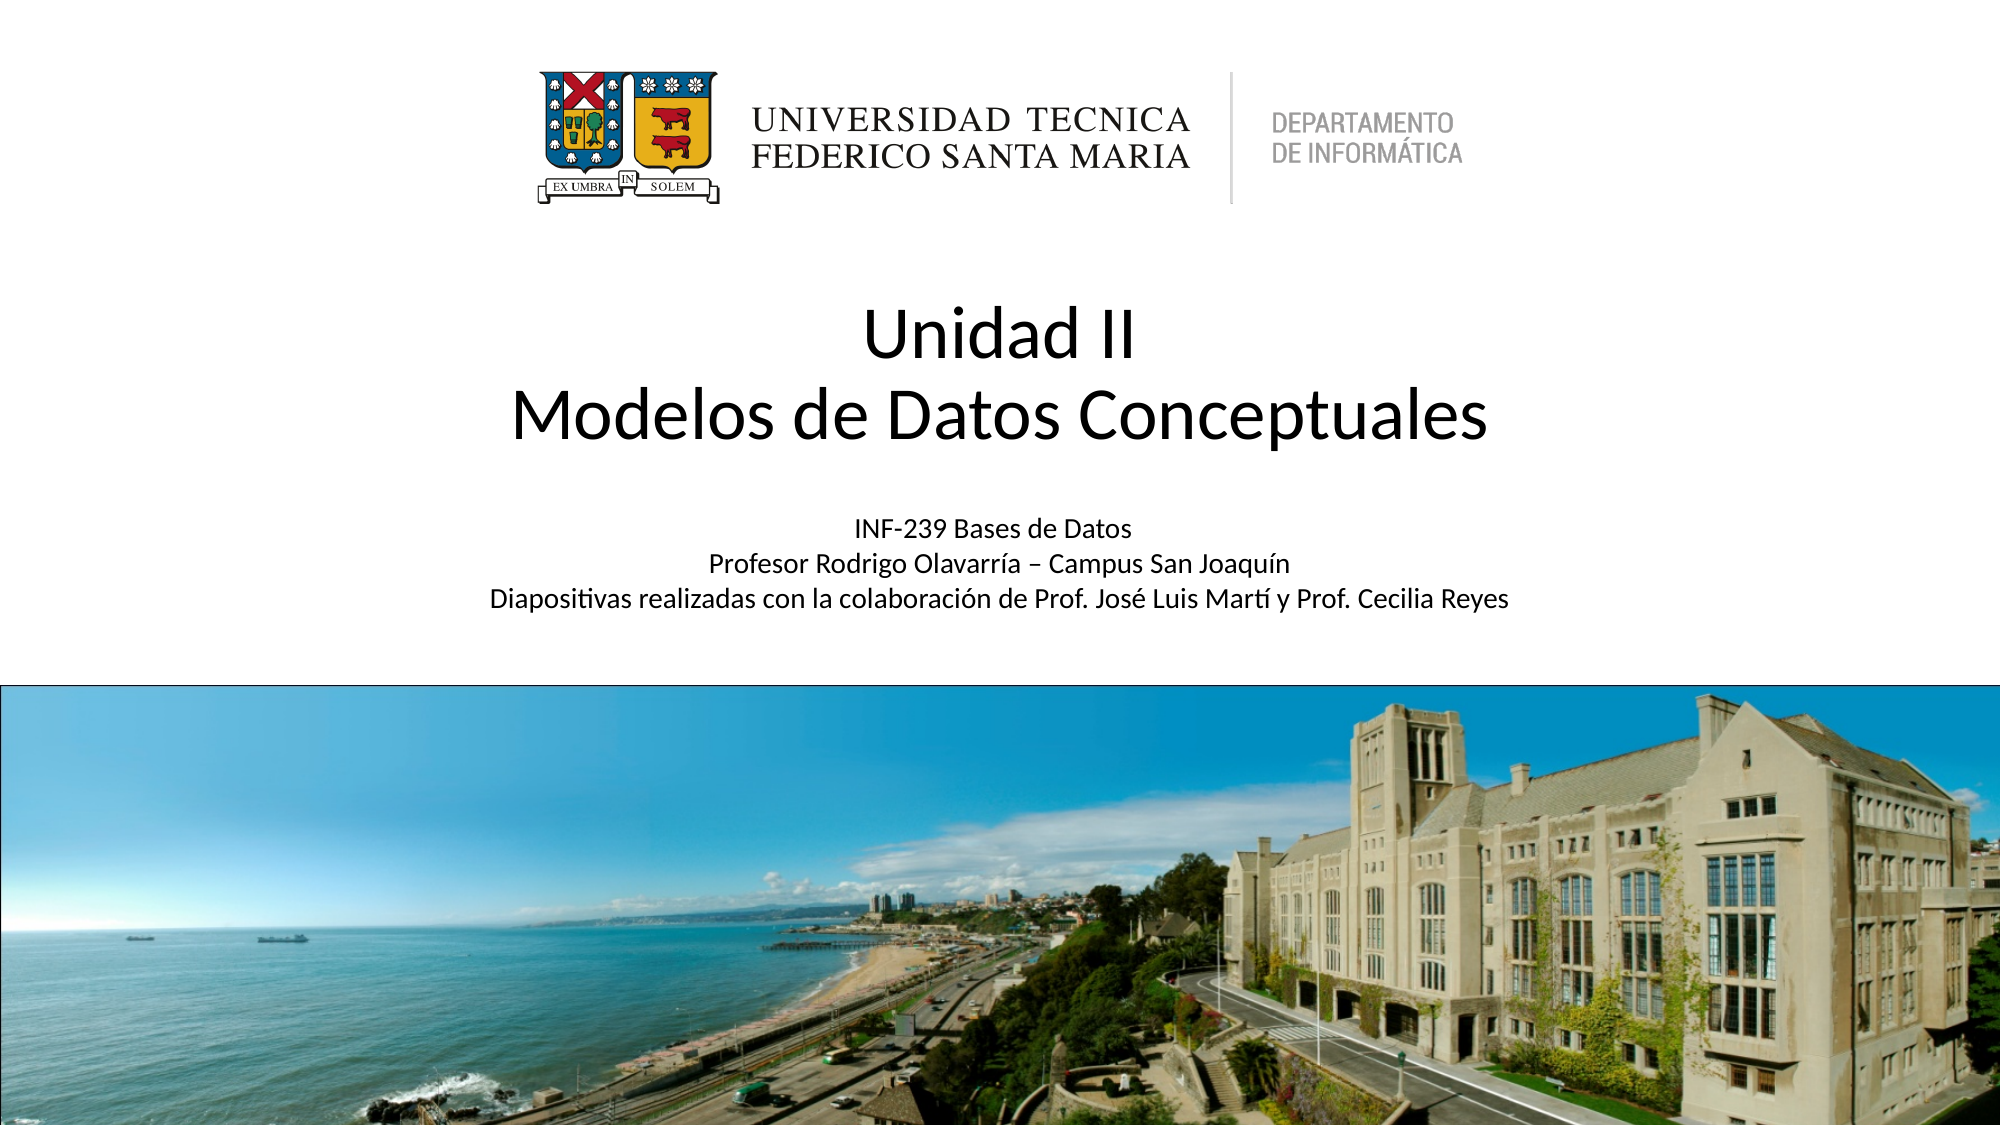

# Unidad II Modelos de Datos Conceptuales
INF-239 Bases de Datos
Profesor Rodrigo Olavarría – Campus San Joaquín
Diapositivas realizadas con la colaboración de Prof. José Luis Martí y Prof. Cecilia Reyes